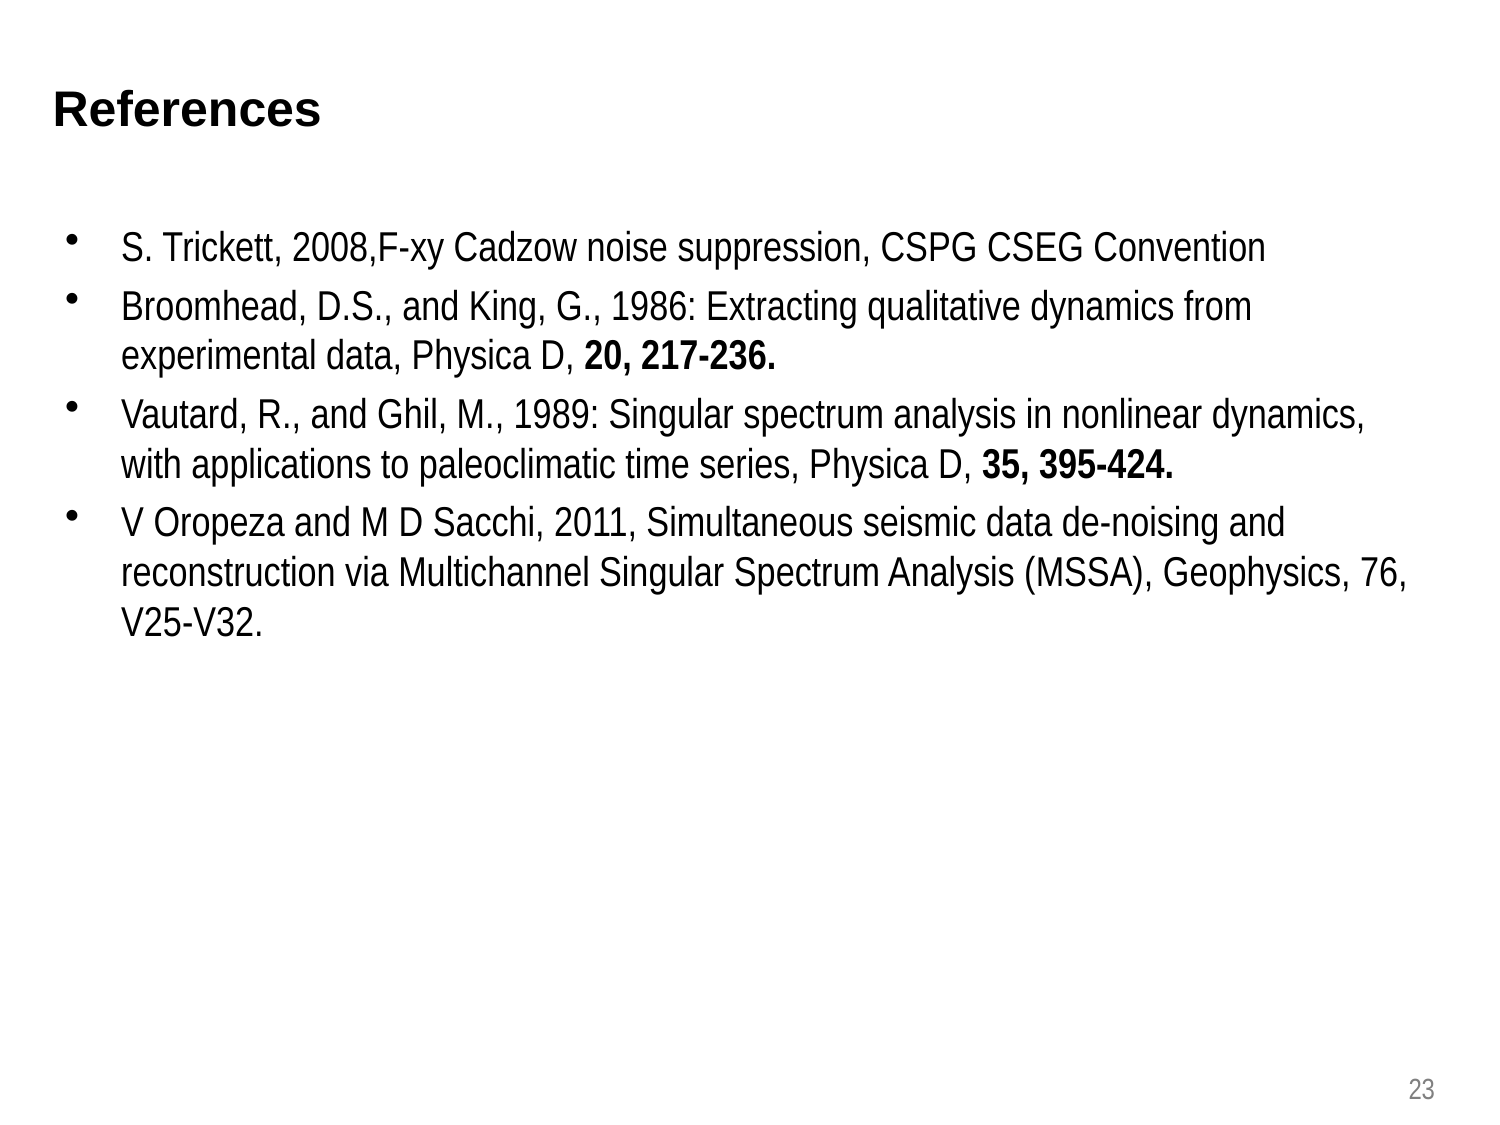

# References
S. Trickett, 2008,F-xy Cadzow noise suppression, CSPG CSEG Convention
Broomhead, D.S., and King, G., 1986: Extracting qualitative dynamics from experimental data, Physica D, 20, 217-236.
Vautard, R., and Ghil, M., 1989: Singular spectrum analysis in nonlinear dynamics, with applications to paleoclimatic time series, Physica D, 35, 395-424.
V Oropeza and M D Sacchi, 2011, Simultaneous seismic data de-noising and reconstruction via Multichannel Singular Spectrum Analysis (MSSA), Geophysics, 76, V25-V32.

23